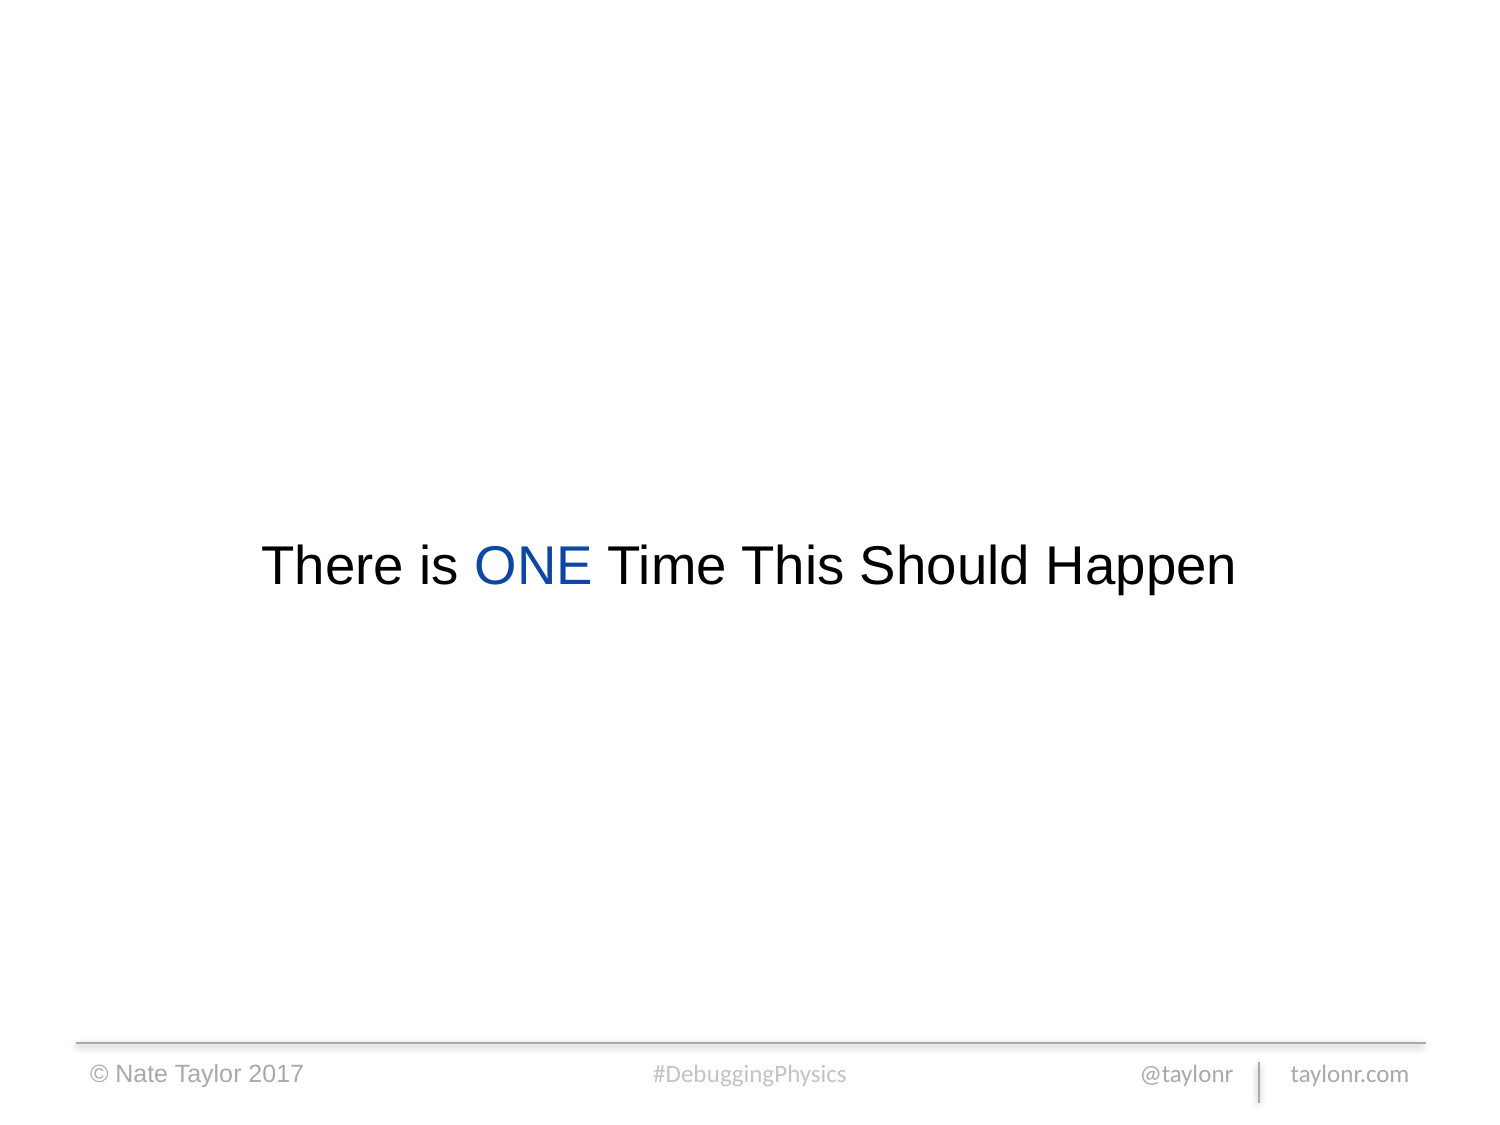

# There is ONE Time This Should Happen
© Nate Taylor 2017
#DebuggingPhysics
@taylonr          taylonr.com